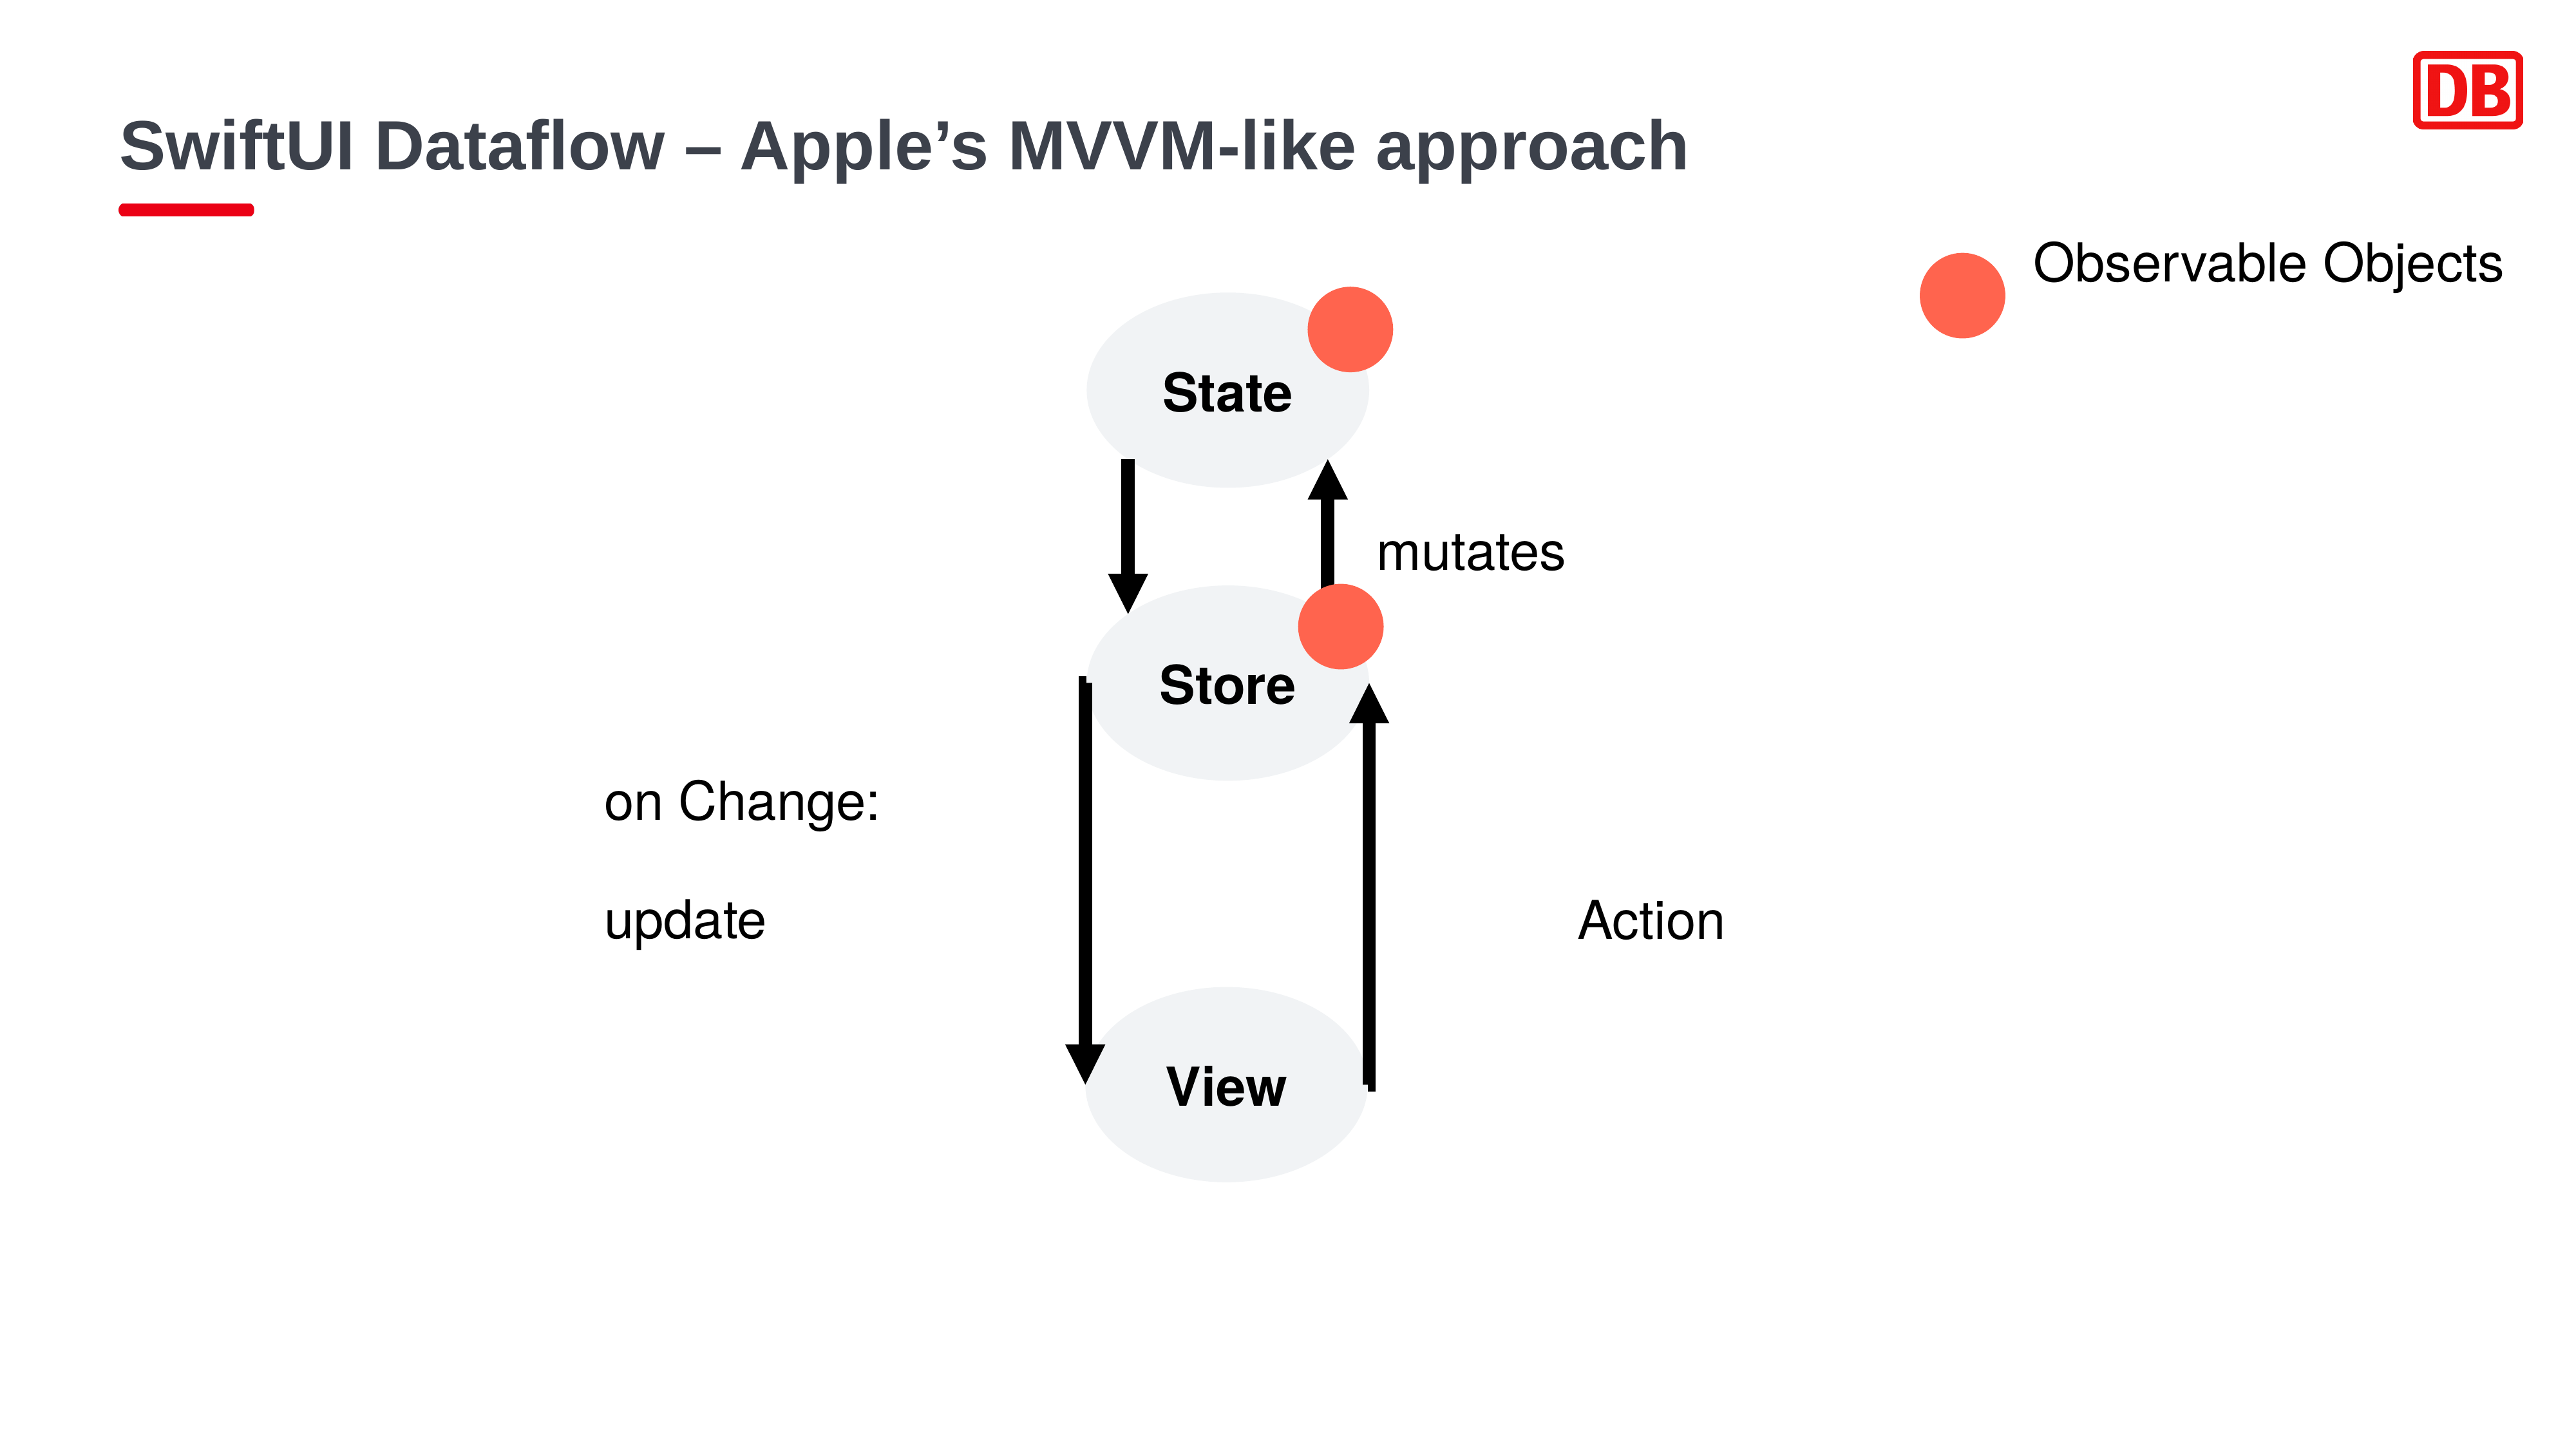

SwiftUI Dataflow – Apple’s MVVM-like approach
Observable Objects

State
mutates

Store
on Change:
update
Action
View